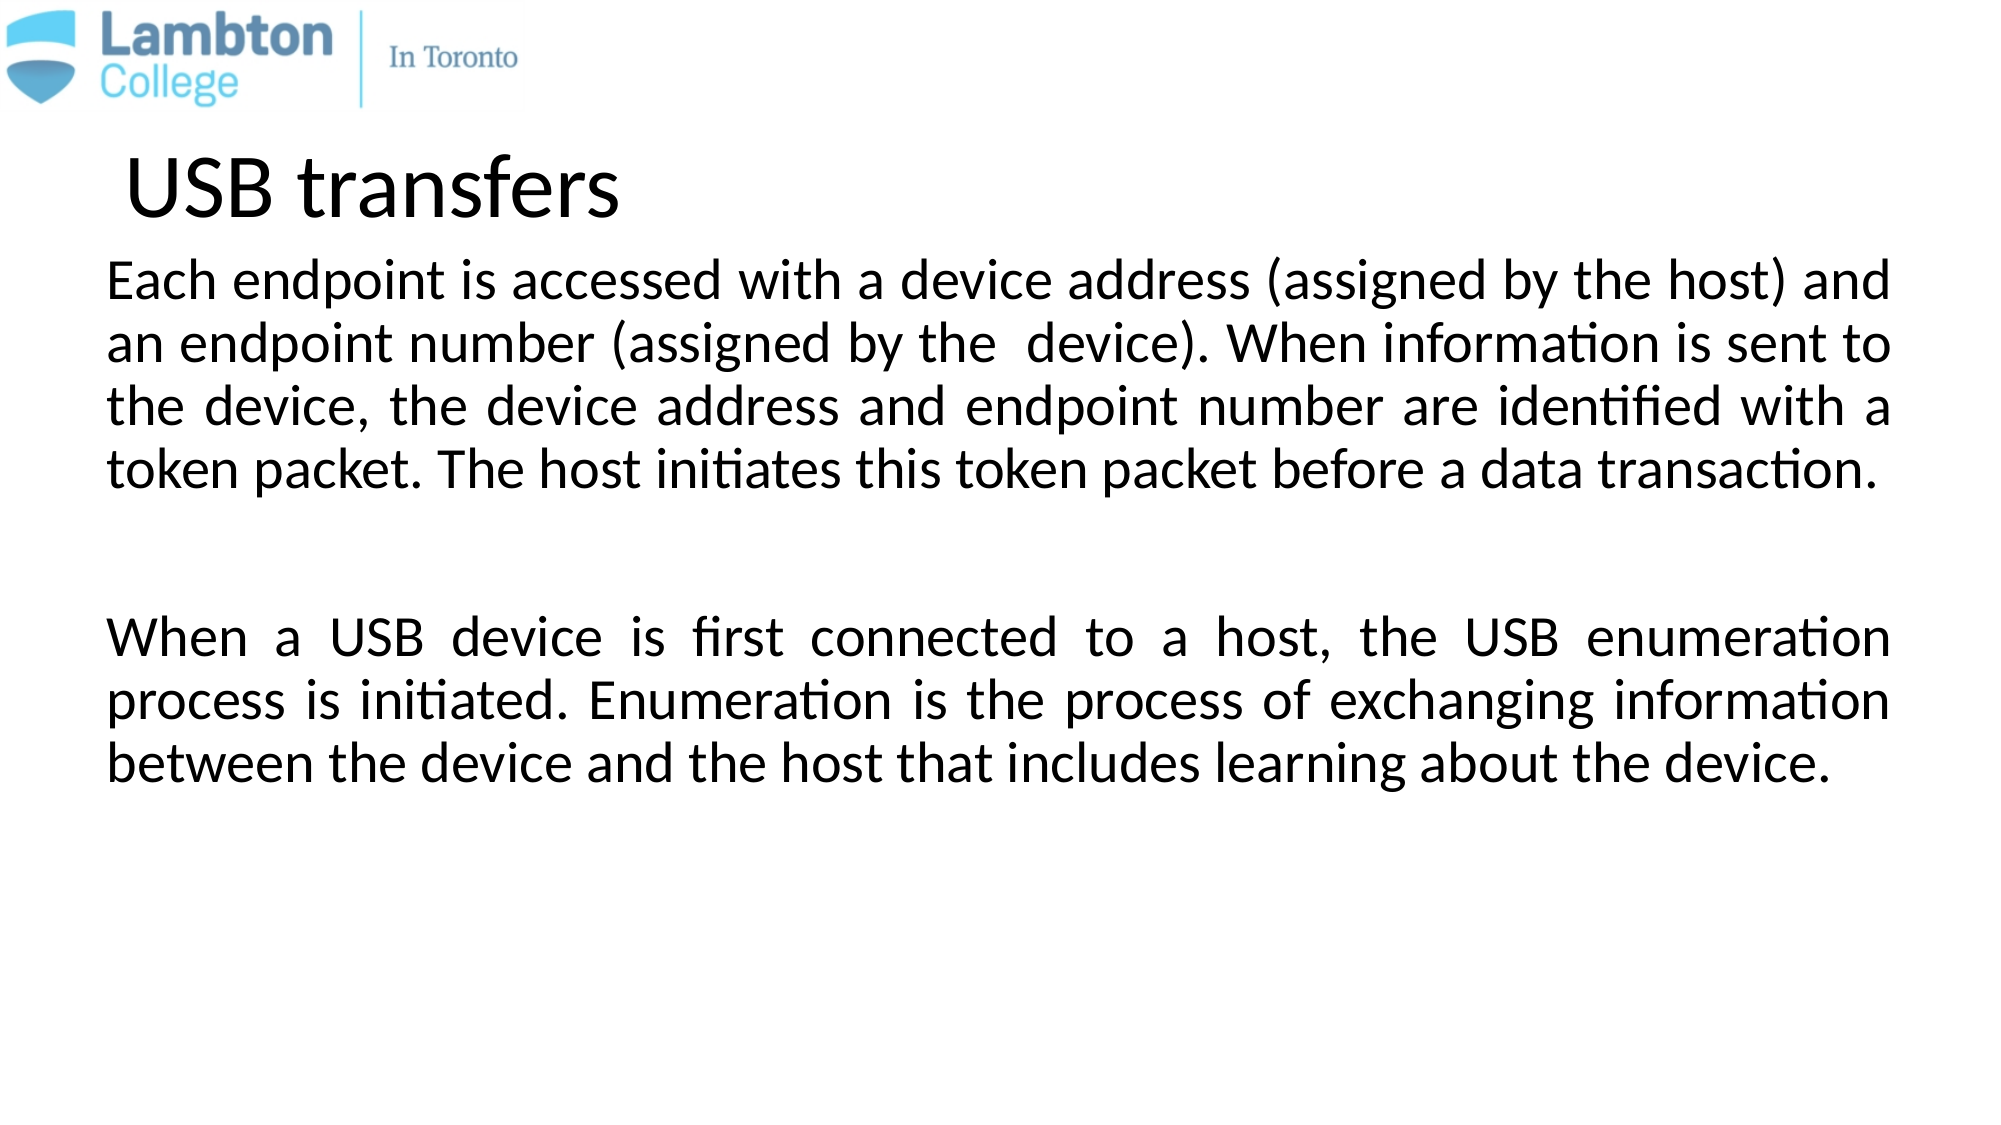

# USB transfers
Each endpoint is accessed with a device address (assigned by the host) and an endpoint number (assigned by the  device). When information is sent to the device, the device address and endpoint number are identified with a token packet. The host initiates this token packet before a data transaction.

When a USB device is first connected to a host, the USB enumeration process is initiated. Enumeration is the process of exchanging information between the device and the host that includes learning about the device.